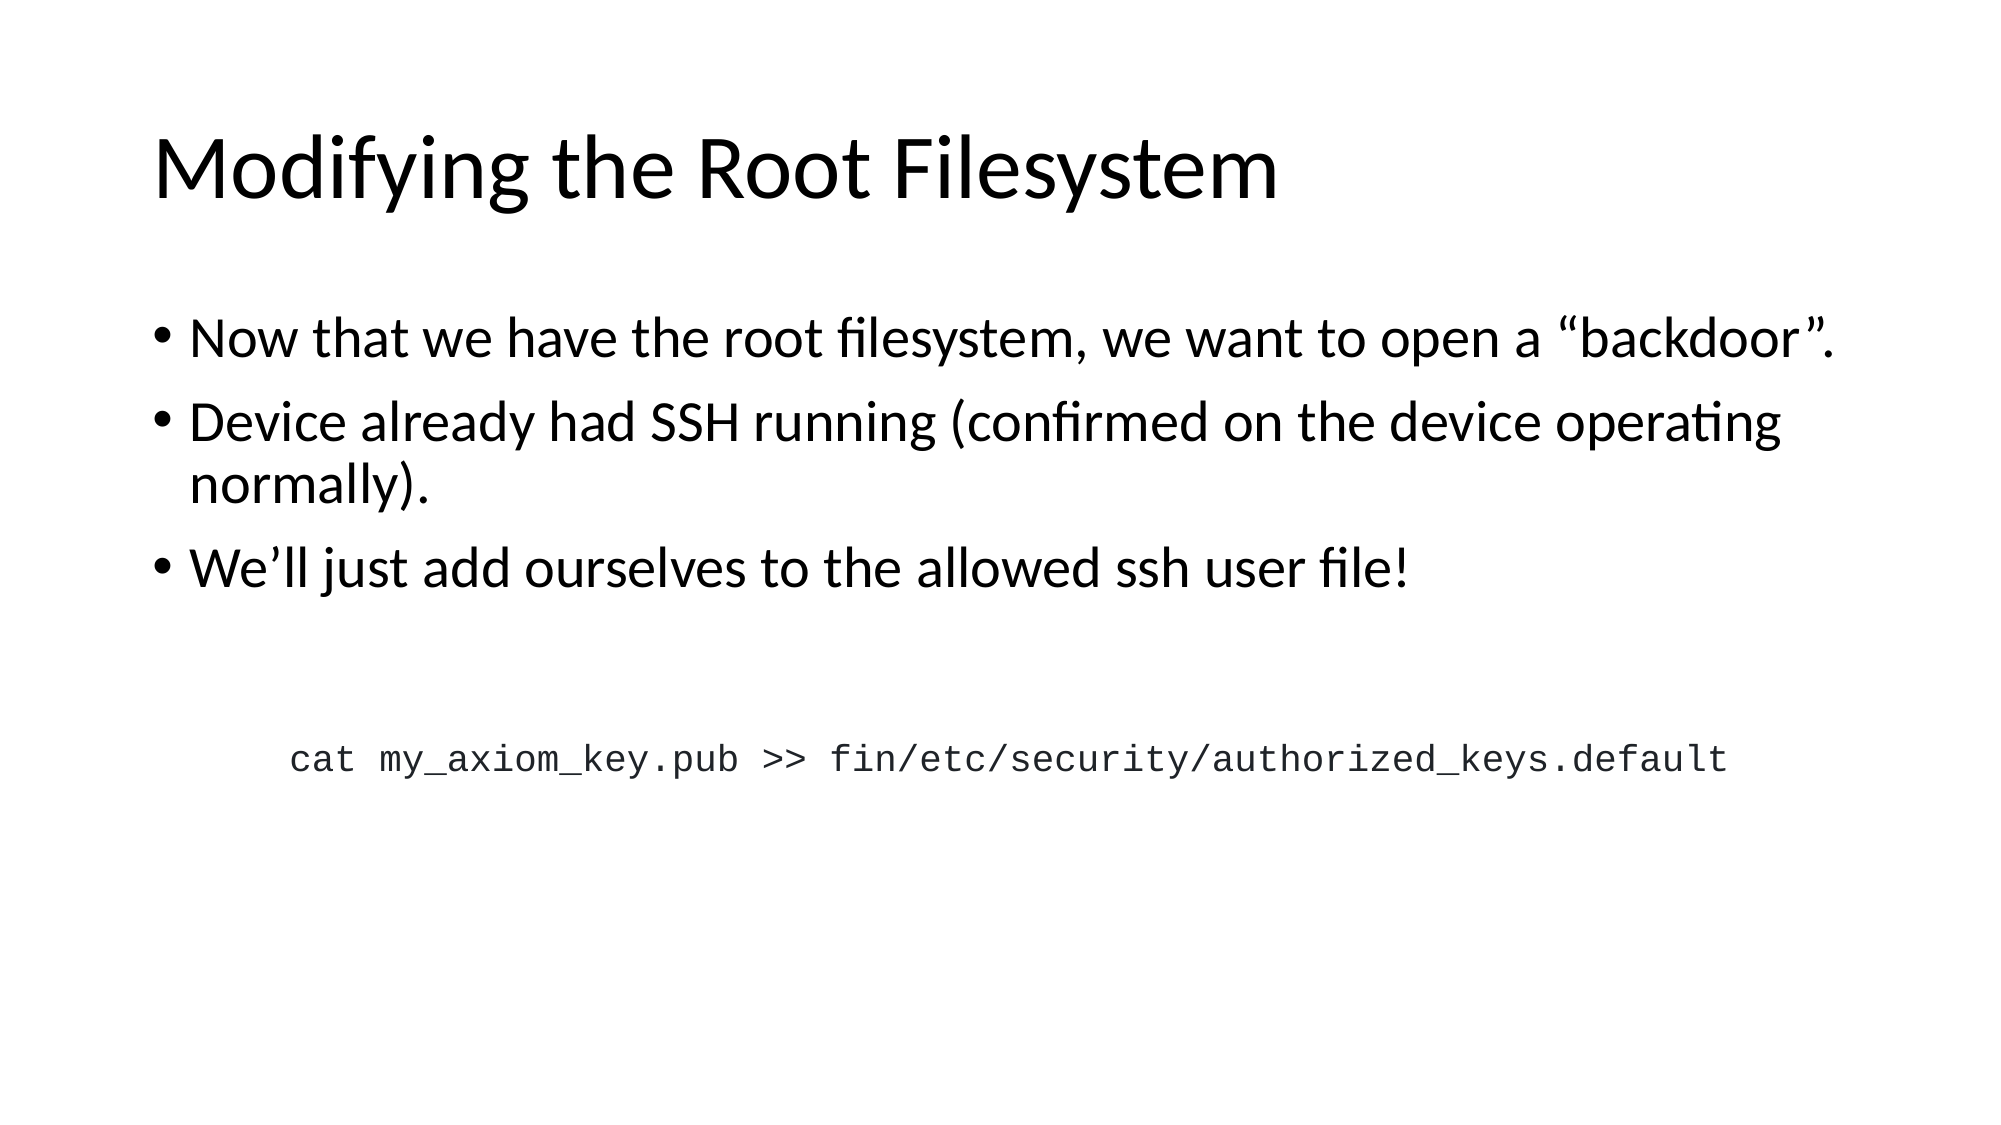

# Modifying the Root Filesystem
Now that we have the root filesystem, we want to open a “backdoor”.
Device already had SSH running (confirmed on the device operating normally).
We’ll just add ourselves to the allowed ssh user file!
cat my_axiom_key.pub >> fin/etc/security/authorized_keys.default